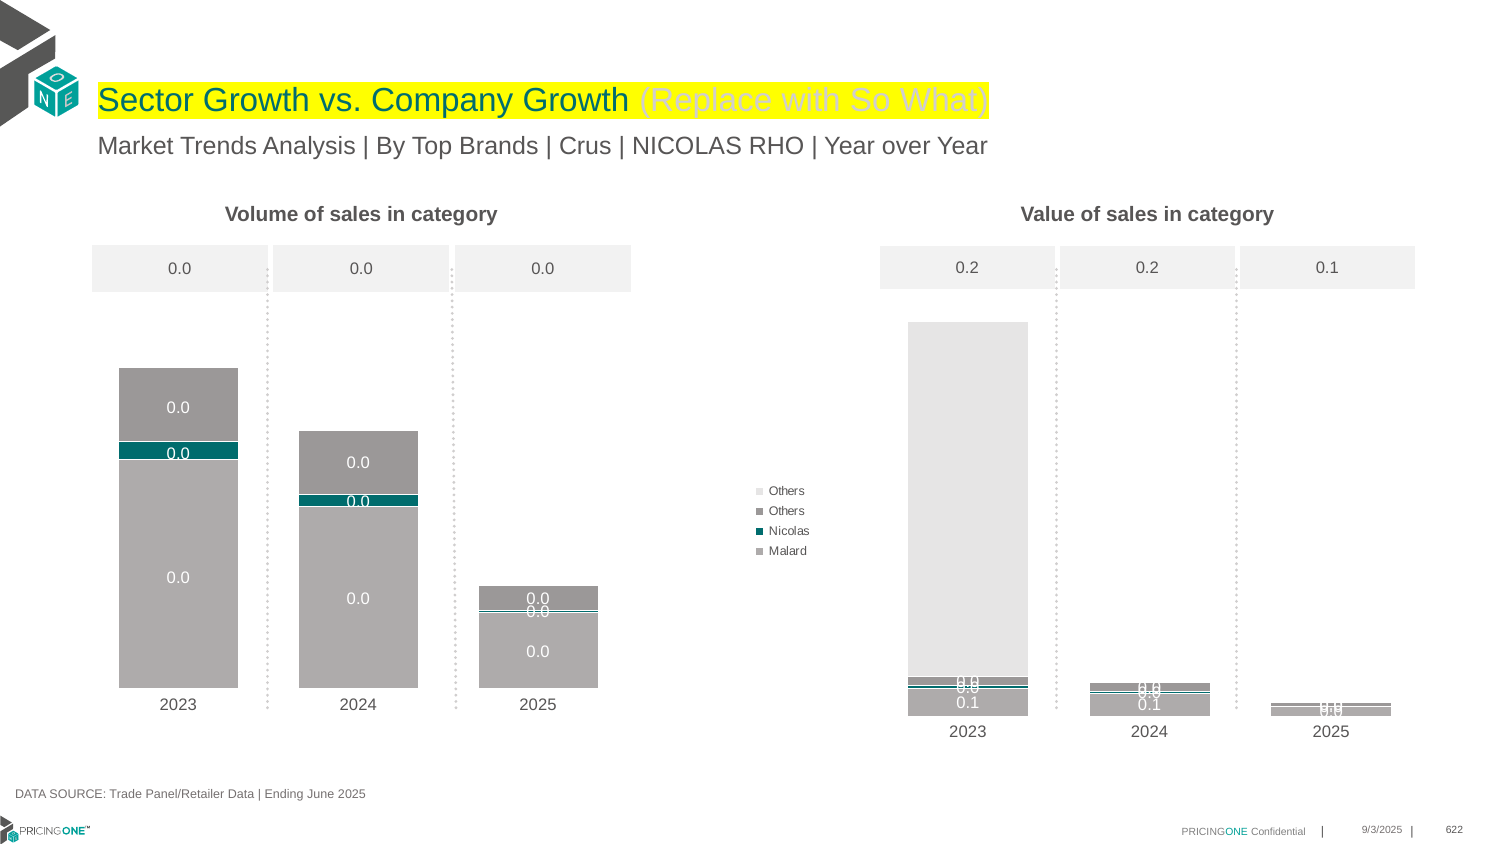

# Sector Growth vs. Company Growth (Replace with So What)
Market Trends Analysis | By Top Brands | Crus | NICOLAS RHO | Year over Year
| Value of sales in category |  |  |
| --- | --- | --- |
| 0.2 | 0.2 | 0.1 |
| Volume of sales in category |  |  |
| --- | --- | --- |
| 0.0 | 0.0 | 0.0 |

### Chart

| Category | Malard | Nicolas | Others | Others |
|---|---|---|---|---|
| 2023 | 0.131577 | 0.013295 | 0.044986 | 1.697000000160187 |
| 2024 | 0.110139 | 0.008053 | 0.040663 | 0.0 |
| 2025 | 0.046473 | 0.001562 | 0.01546 | 0.0 |

### Chart

| Category | Malard | Nicolas | Others | Others |
|---|---|---|---|---|
| 2023 | 0.003519 | 0.000274 | 0.001129 | 0.0 |
| 2024 | 0.002792 | 0.000184 | 0.000984 | -1.455191522836685e-11 |
| 2025 | 0.00117 | 3.4e-05 | 0.000378 | 0.0 |
DATA SOURCE: Trade Panel/Retailer Data | Ending June 2025

9/3/2025
622